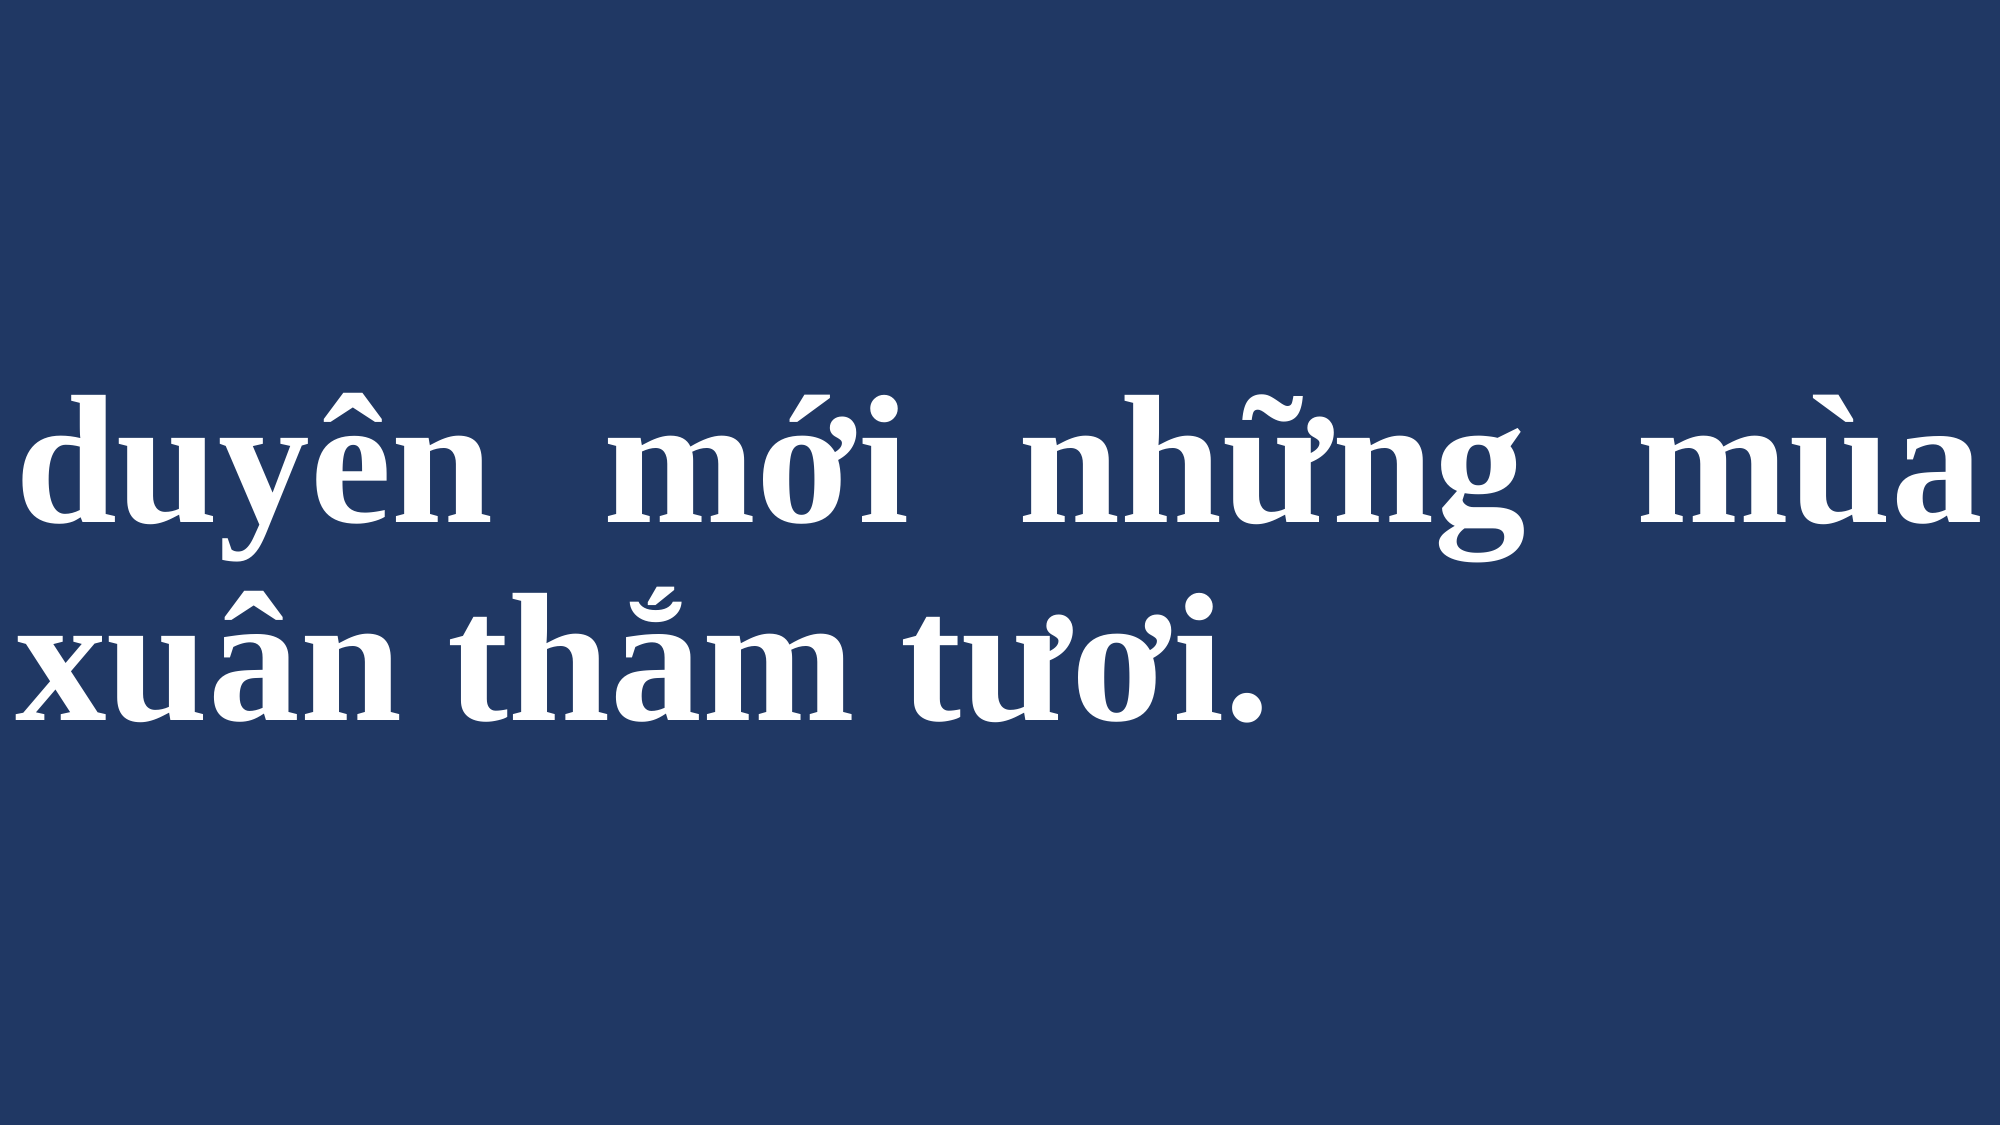

# duyên mới những mùa xuân thắm tươi.